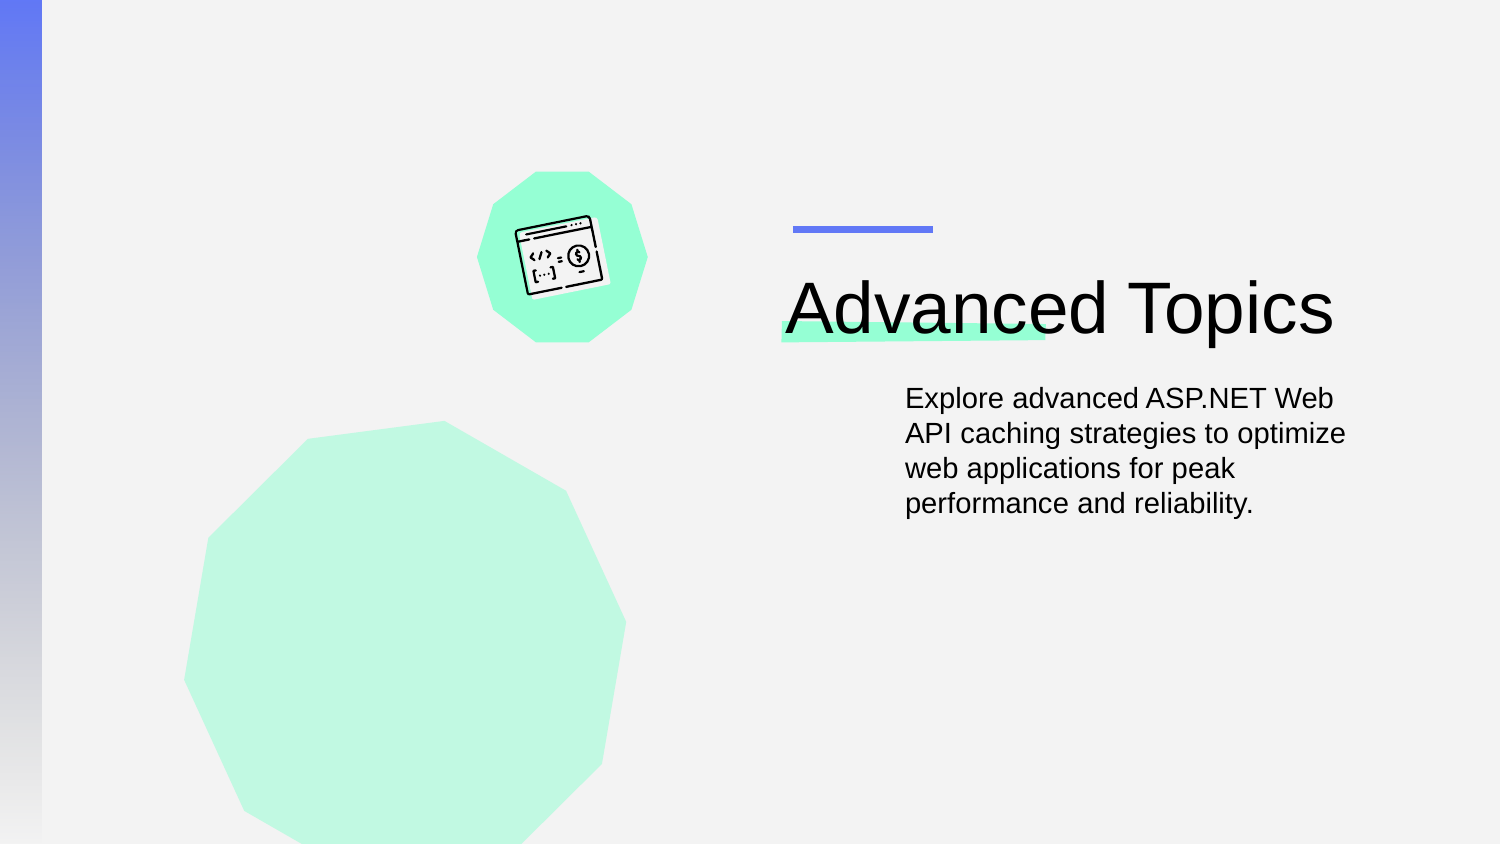

# Advanced Topics

Explore advanced ASP.NET Web API caching strategies to optimize web applications for peak performance and reliability.